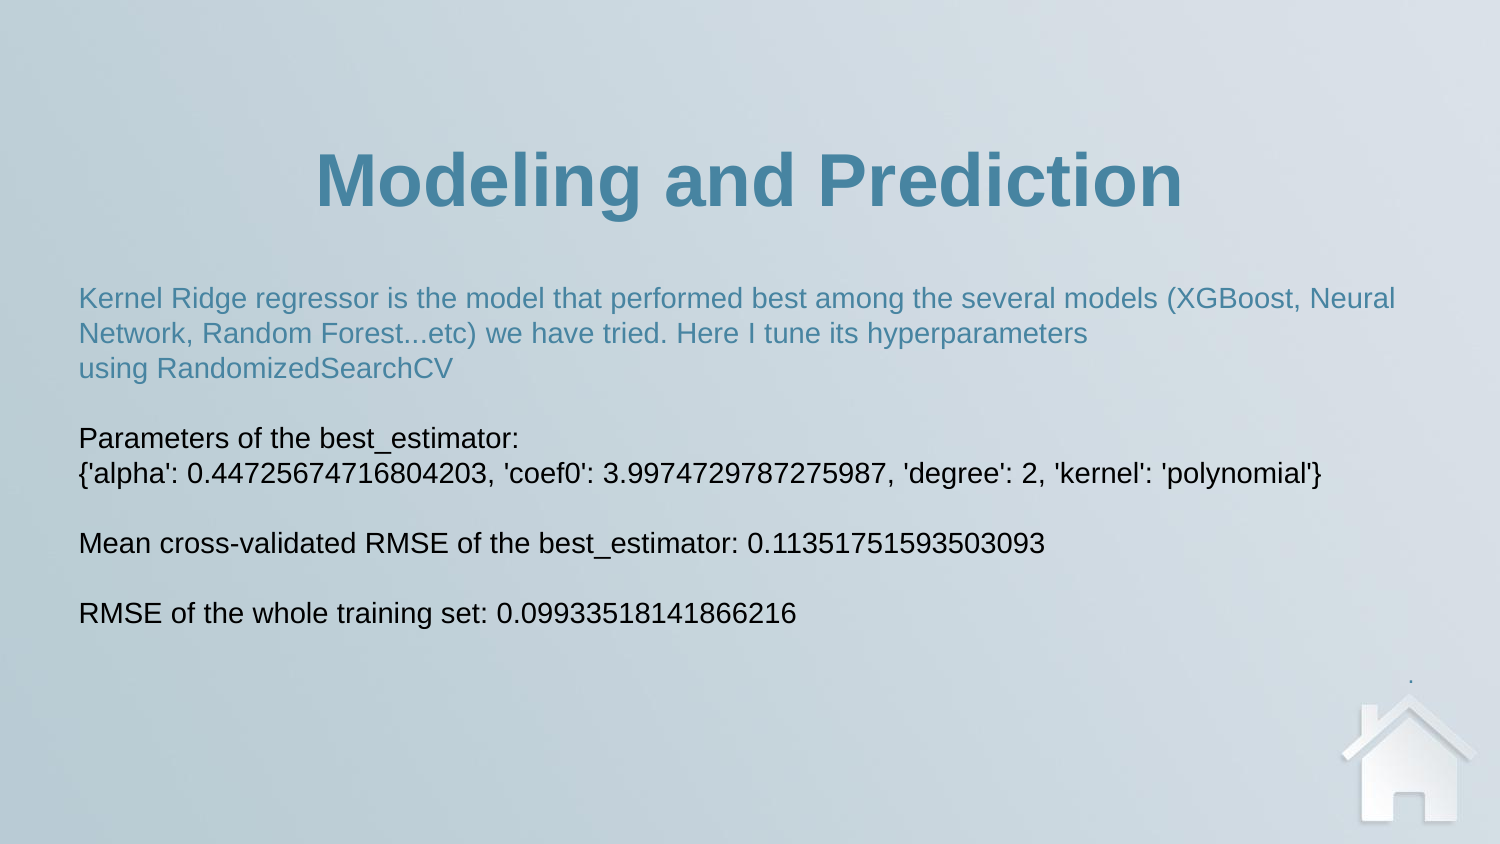

Modeling and Prediction

Kernel Ridge regressor is the model that performed best among the several models (XGBoost, Neural Network, Random Forest...etc) we have tried. Here I tune its hyperparameters using RandomizedSearchCV

Parameters of the best_estimator:
{'alpha': 0.44725674716804203, 'coef0': 3.9974729787275987, 'degree': 2, 'kernel': 'polynomial'}

Mean cross-validated RMSE of the best_estimator: 0.11351751593503093

RMSE of the whole training set: 0.09933518141866216

.